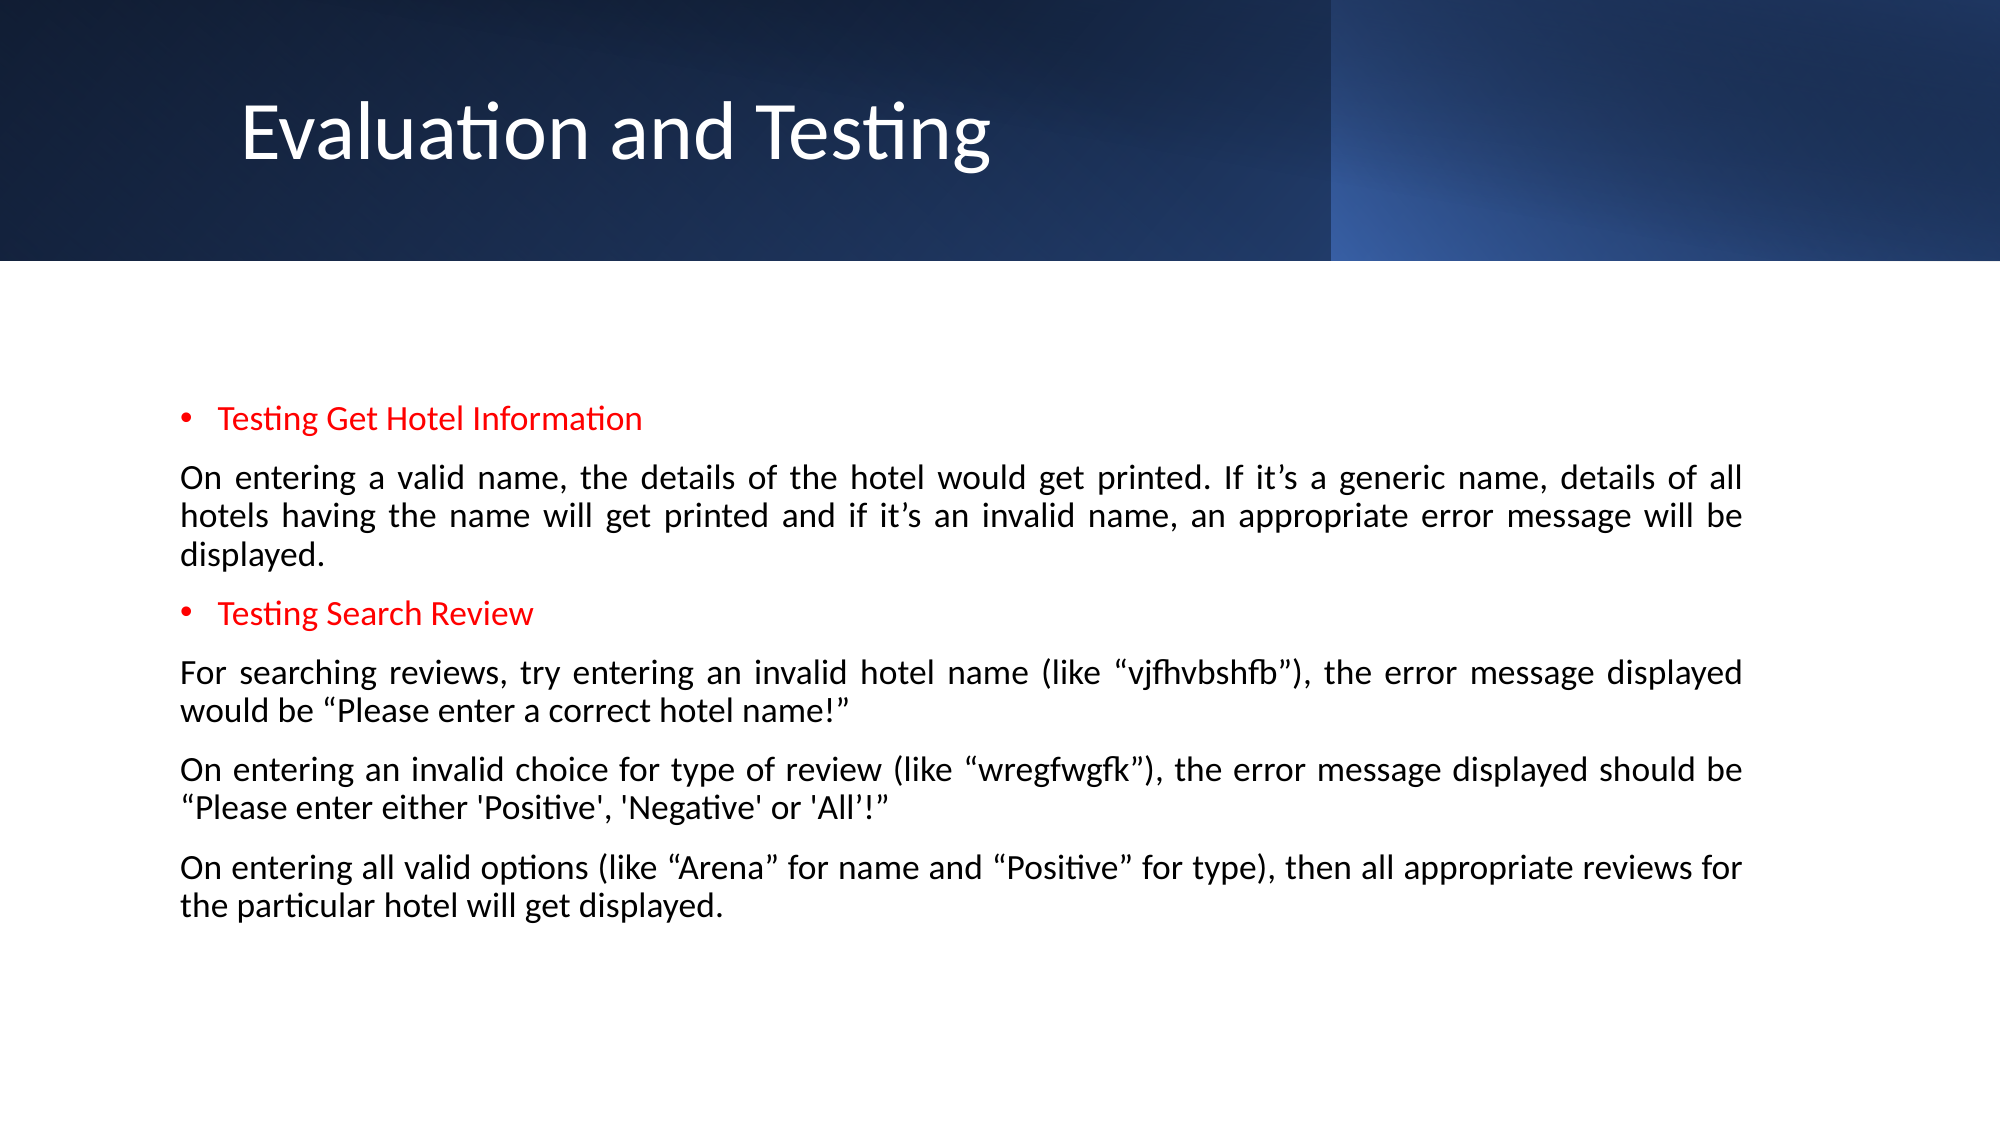

# Evaluation and Testing
Testing Get Hotel Information
On entering a valid name, the details of the hotel would get printed. If it’s a generic name, details of all hotels having the name will get printed and if it’s an invalid name, an appropriate error message will be displayed.
Testing Search Review
For searching reviews, try entering an invalid hotel name (like “vjfhvbshfb”), the error message displayed would be “Please enter a correct hotel name!”
On entering an invalid choice for type of review (like “wregfwgfk”), the error message displayed should be “Please enter either 'Positive', 'Negative' or 'All’!”
On entering all valid options (like “Arena” for name and “Positive” for type), then all appropriate reviews for the particular hotel will get displayed.